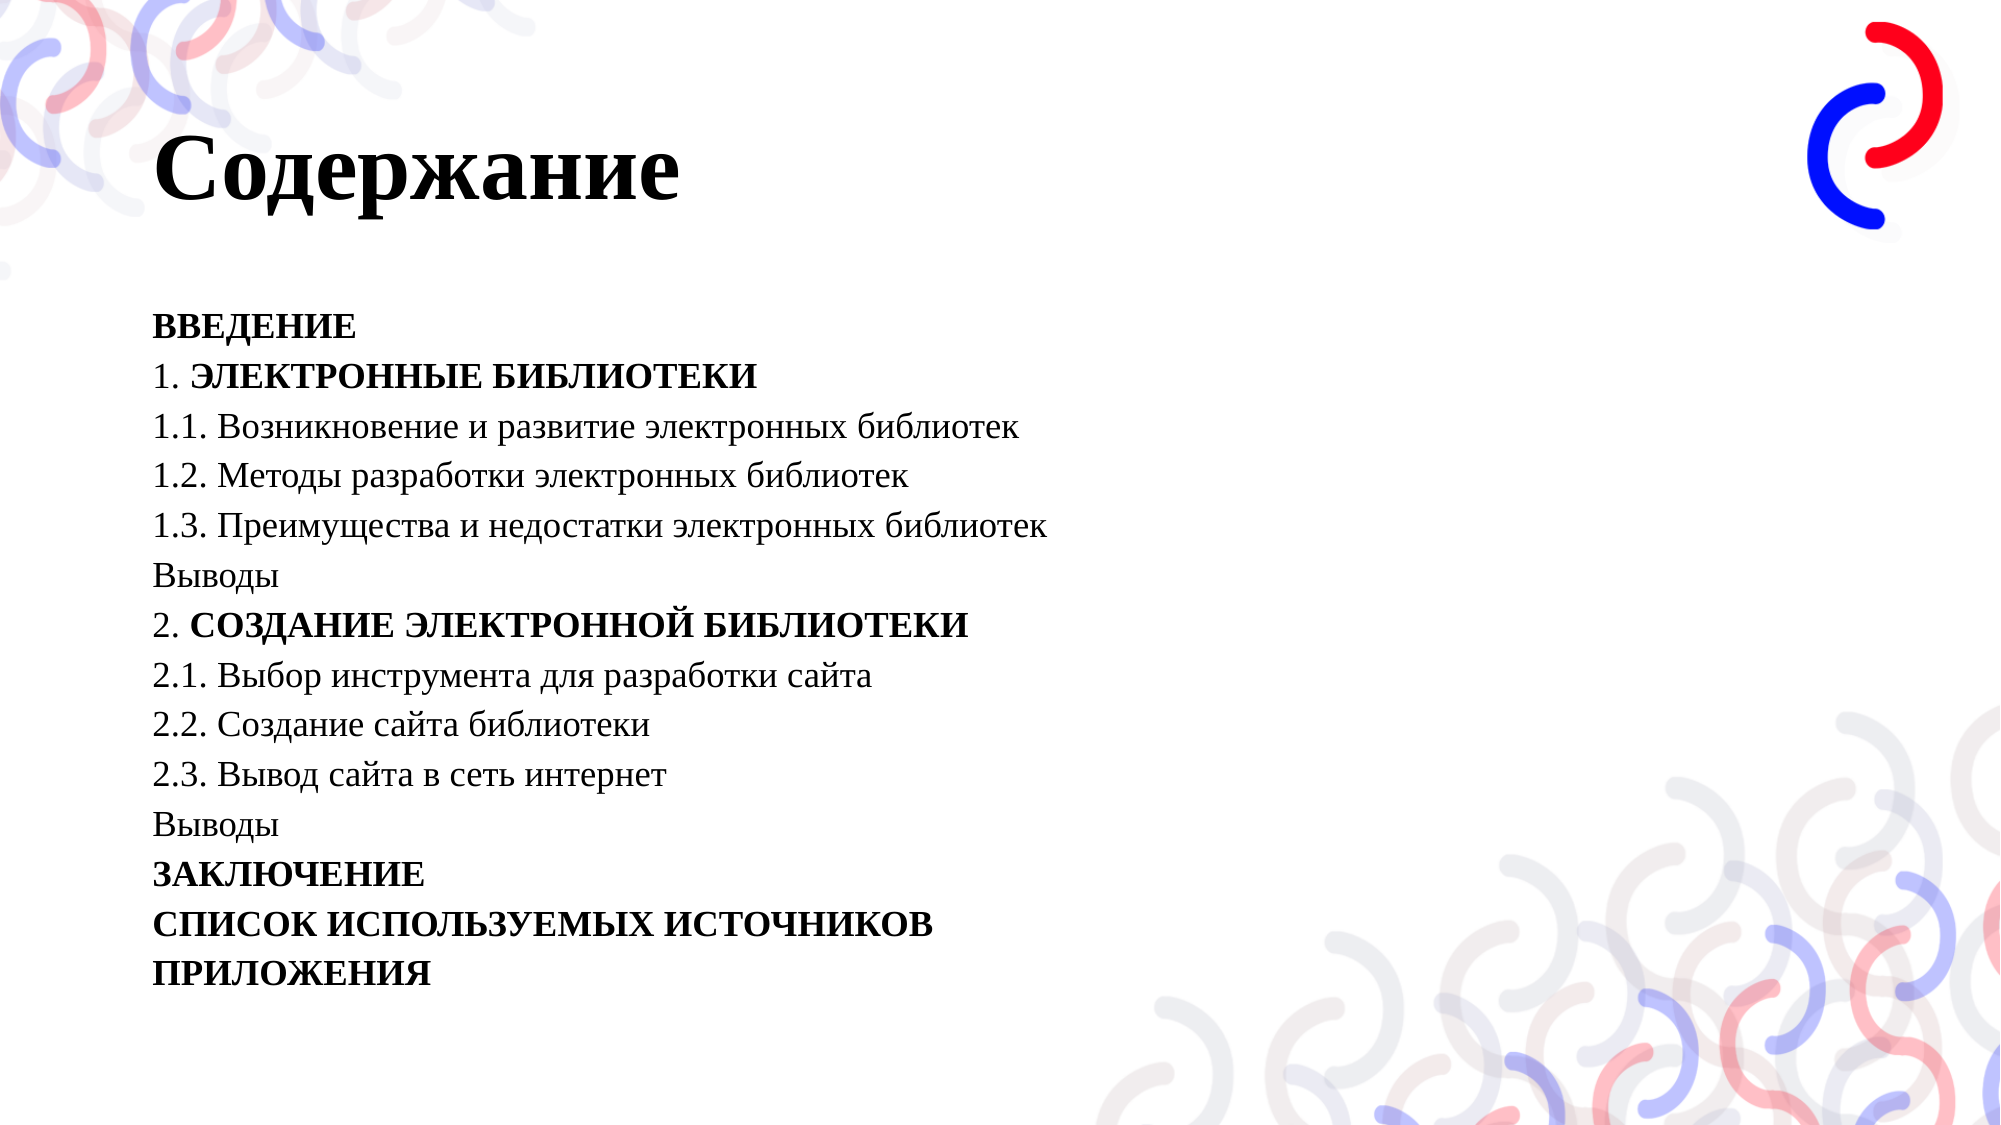

# Содержание
ВВЕДЕНИЕ
1. ЭЛЕКТРОННЫЕ БИБЛИОТЕКИ
1.1. Возникновение и развитие электронных библиотек
1.2. Методы разработки электронных библиотек
1.3. Преимущества и недостатки электронных библиотек
Выводы
2. СОЗДАНИЕ ЭЛЕКТРОННОЙ БИБЛИОТЕКИ
2.1. Выбор инструмента для разработки сайта
2.2. Создание сайта библиотеки
2.3. Вывод сайта в сеть интернет
Выводы
ЗАКЛЮЧЕНИЕ
СПИСОК ИСПОЛЬЗУЕМЫХ ИСТОЧНИКОВ
ПРИЛОЖЕНИЯ